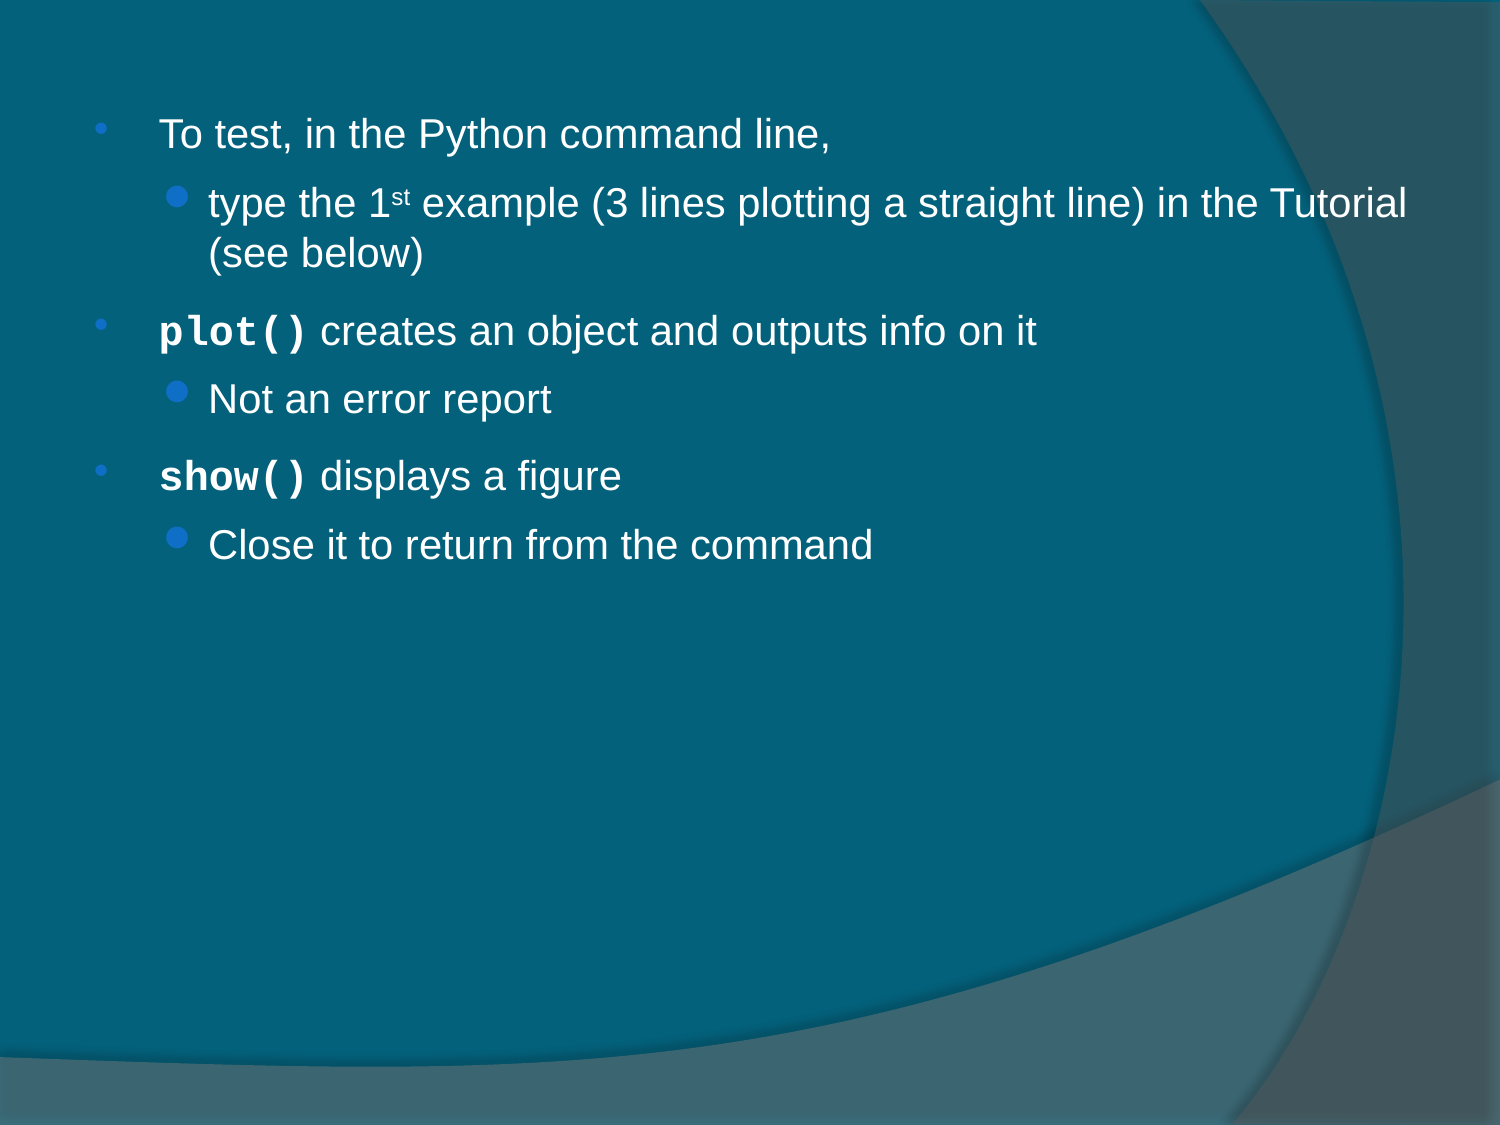

To test, in the Python command line,
type the 1st example (3 lines plotting a straight line) in the Tutorial (see below)
plot() creates an object and outputs info on it
Not an error report
show() displays a figure
Close it to return from the command